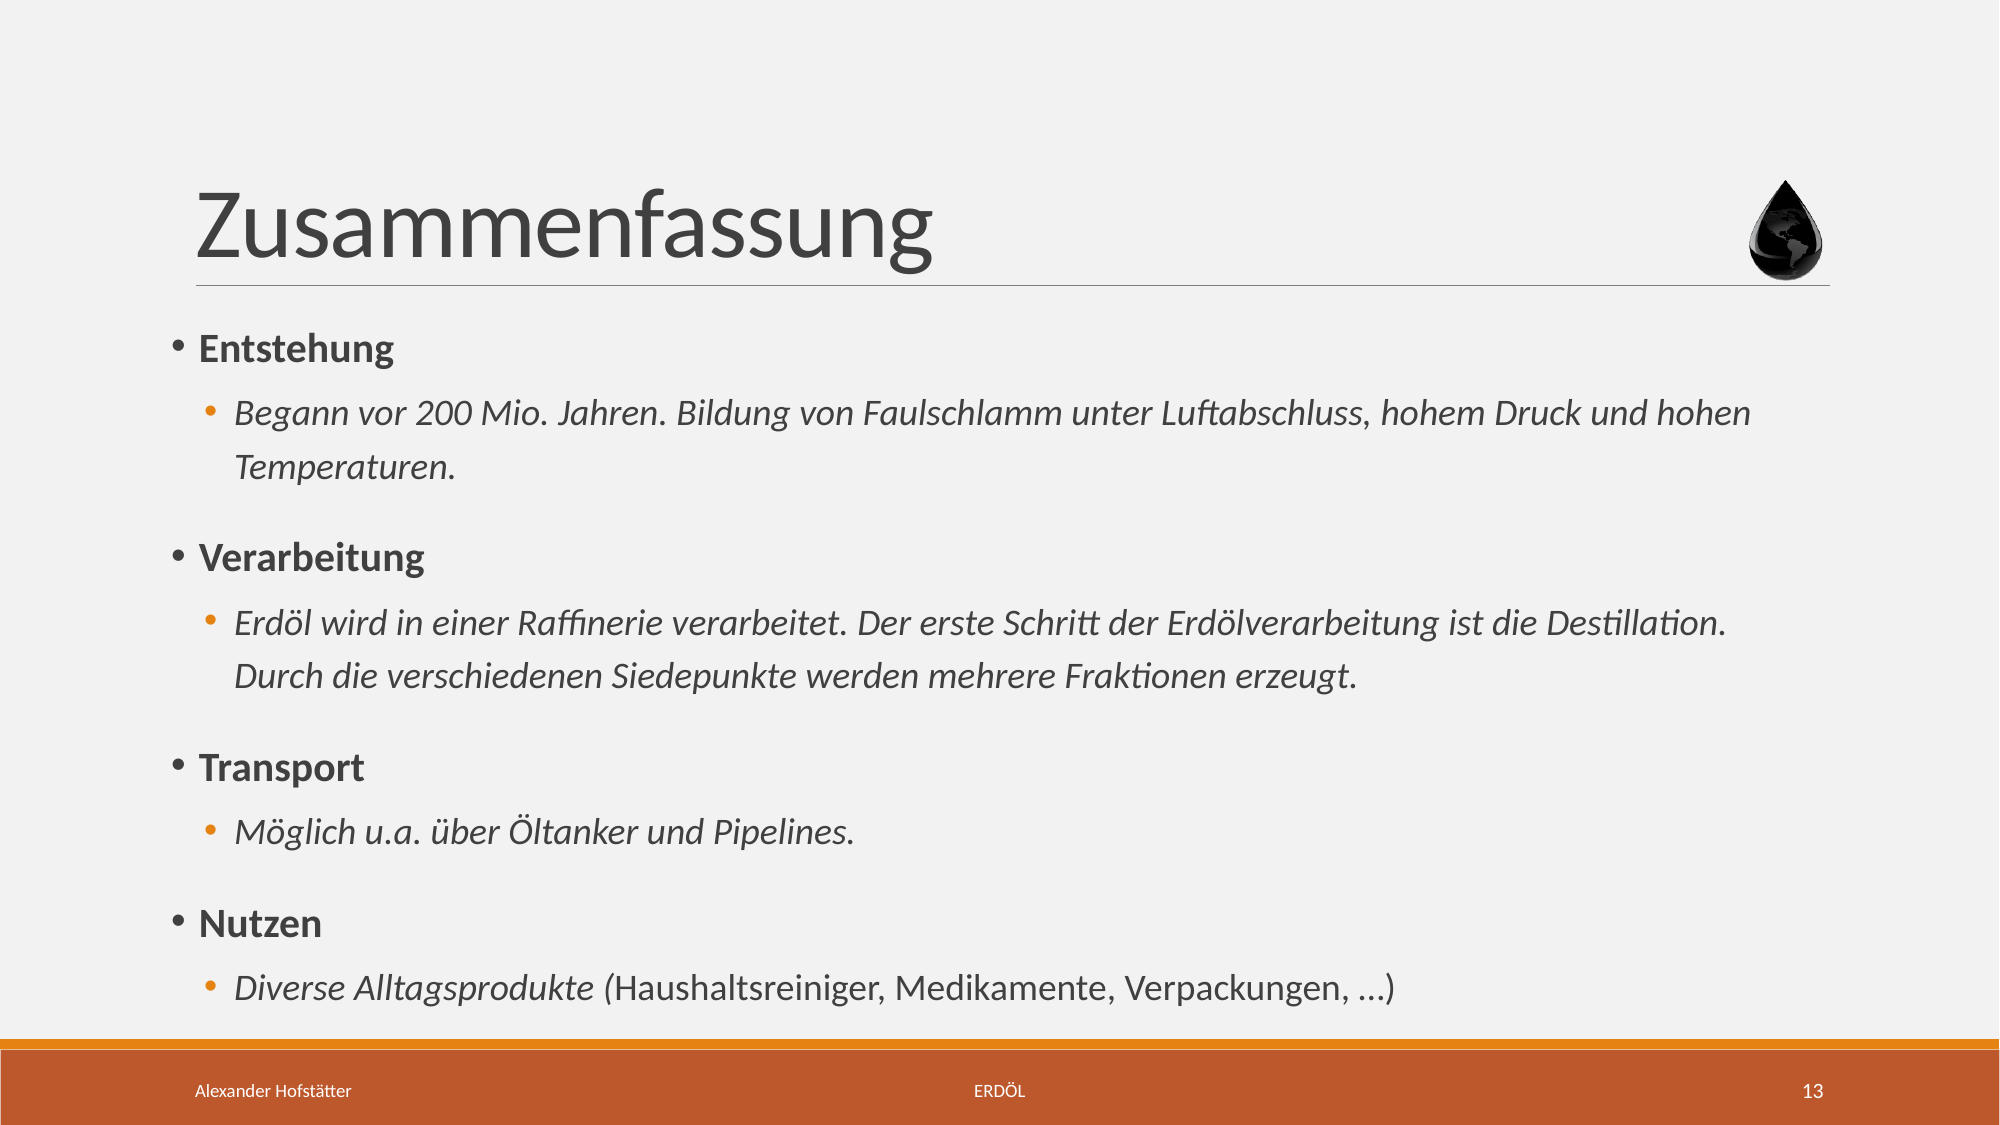

# Zusammenfassung
Entstehung
Begann vor 200 Mio. Jahren. Bildung von Faulschlamm unter Luftabschluss, hohem Druck und hohen Temperaturen.
Verarbeitung
Erdöl wird in einer Raffinerie verarbeitet. Der erste Schritt der Erdölverarbeitung ist die Destillation. Durch die verschiedenen Siedepunkte werden mehrere Fraktionen erzeugt.
Transport
Möglich u.a. über Öltanker und Pipelines.
Nutzen
Diverse Alltagsprodukte (Haushaltsreiniger, Medikamente, Verpackungen, …)
Alexander Hofstätter
Erdöl
13